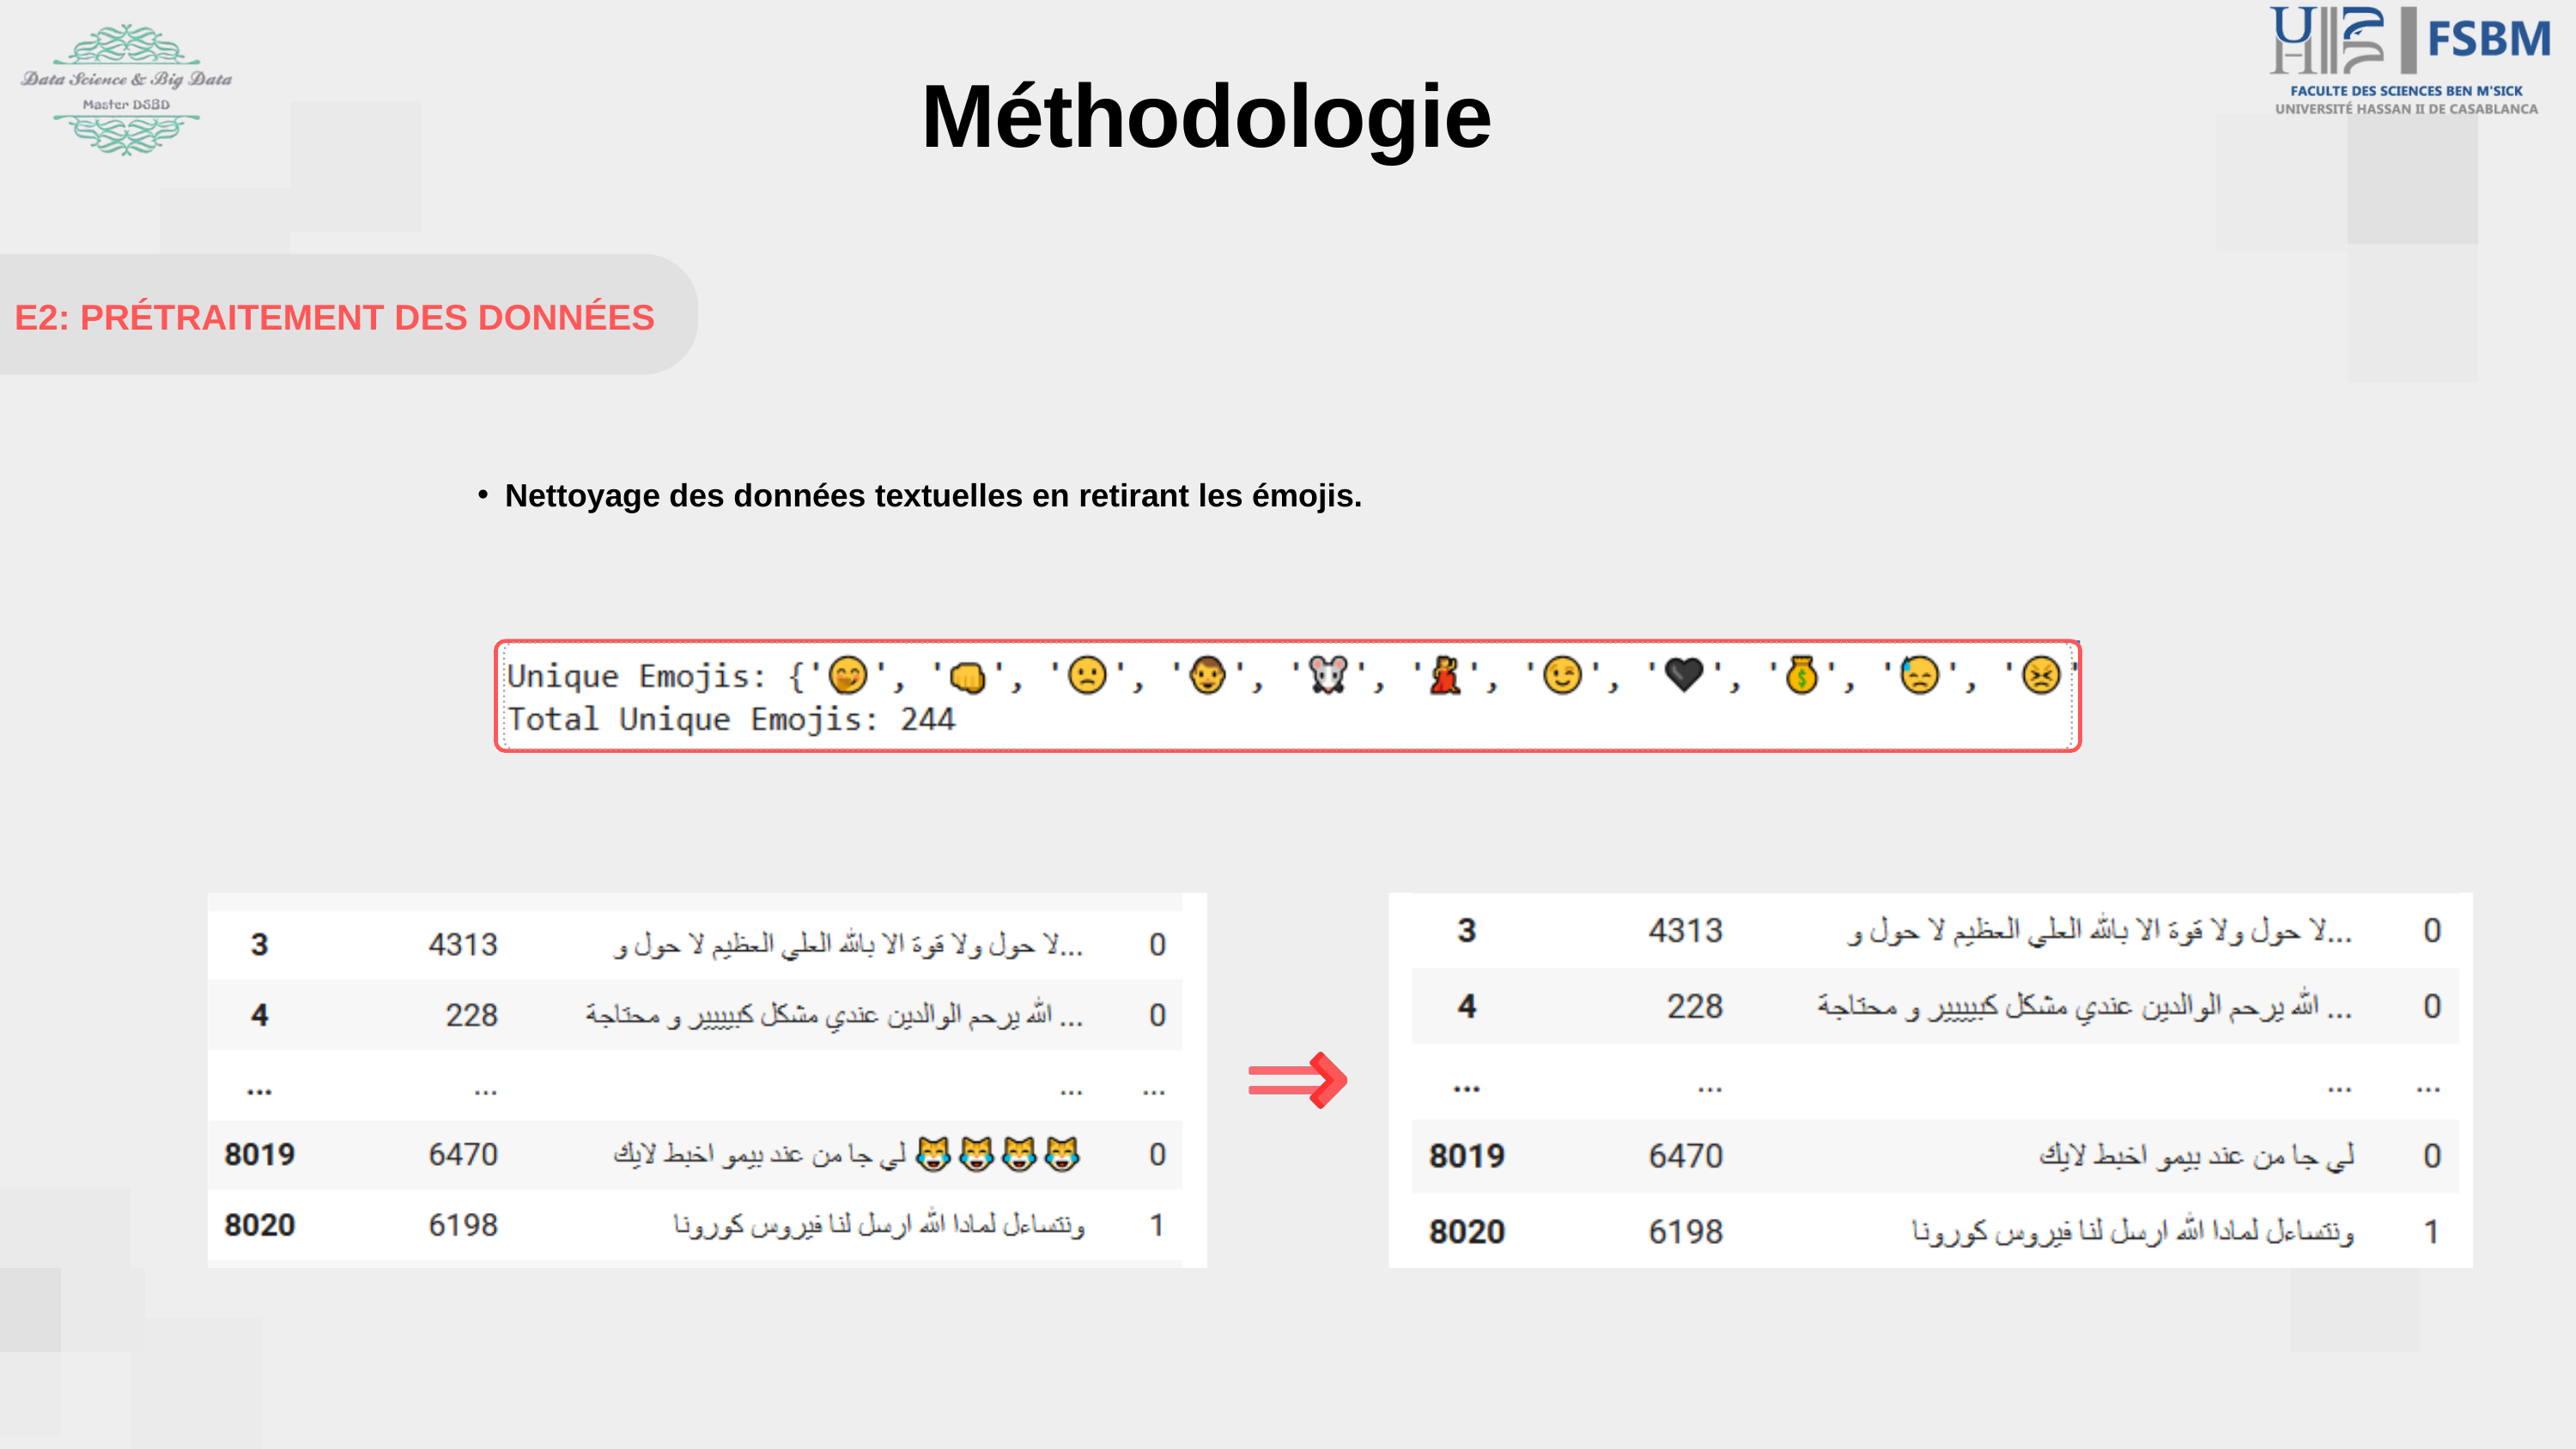

Méthodologie

E2: PRÉTRAITEMENT DES DONNÉES
Nettoyage des données textuelles en retirant les émojis.